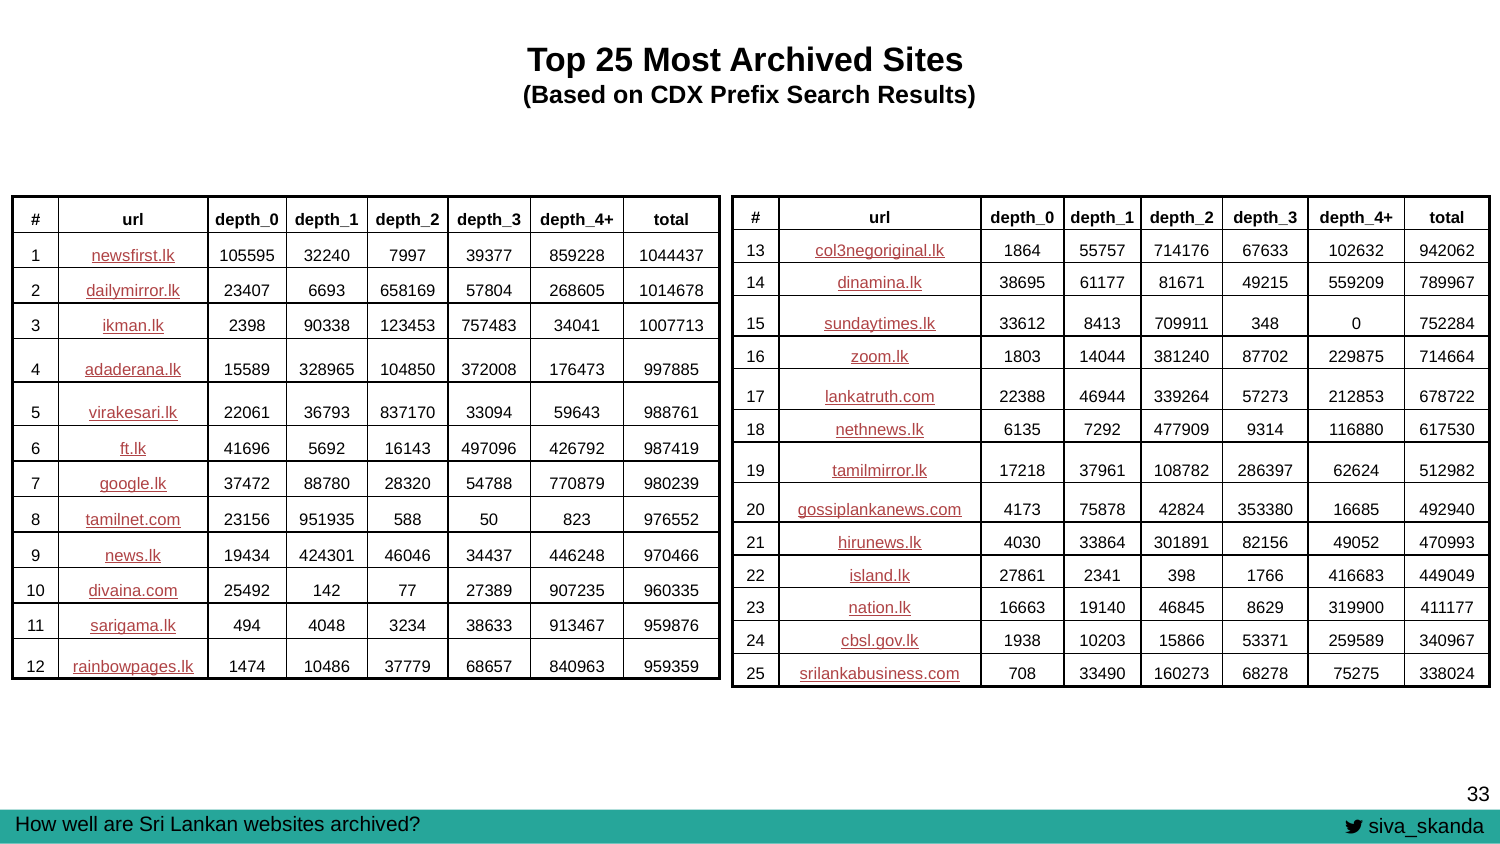

# Top 25 Most Archived Sites
(Based on CDX Prefix Search Results)

| # | url | depth\_0 | depth\_1 | depth\_2 | depth\_3 | depth\_4+ | total |
| --- | --- | --- | --- | --- | --- | --- | --- |
| 1 | newsfirst.lk | 105595 | 32240 | 7997 | 39377 | 859228 | 1044437 |
| 2 | dailymirror.lk | 23407 | 6693 | 658169 | 57804 | 268605 | 1014678 |
| 3 | ikman.lk | 2398 | 90338 | 123453 | 757483 | 34041 | 1007713 |
| 4 | adaderana.lk | 15589 | 328965 | 104850 | 372008 | 176473 | 997885 |
| 5 | virakesari.lk | 22061 | 36793 | 837170 | 33094 | 59643 | 988761 |
| 6 | ft.lk | 41696 | 5692 | 16143 | 497096 | 426792 | 987419 |
| 7 | google.lk | 37472 | 88780 | 28320 | 54788 | 770879 | 980239 |
| 8 | tamilnet.com | 23156 | 951935 | 588 | 50 | 823 | 976552 |
| 9 | news.lk | 19434 | 424301 | 46046 | 34437 | 446248 | 970466 |
| 10 | divaina.com | 25492 | 142 | 77 | 27389 | 907235 | 960335 |
| 11 | sarigama.lk | 494 | 4048 | 3234 | 38633 | 913467 | 959876 |
| 12 | rainbowpages.lk | 1474 | 10486 | 37779 | 68657 | 840963 | 959359 |
| # | url | depth\_0 | depth\_1 | depth\_2 | depth\_3 | depth\_4+ | total |
| --- | --- | --- | --- | --- | --- | --- | --- |
| 13 | col3negoriginal.lk | 1864 | 55757 | 714176 | 67633 | 102632 | 942062 |
| 14 | dinamina.lk | 38695 | 61177 | 81671 | 49215 | 559209 | 789967 |
| 15 | sundaytimes.lk | 33612 | 8413 | 709911 | 348 | 0 | 752284 |
| 16 | zoom.lk | 1803 | 14044 | 381240 | 87702 | 229875 | 714664 |
| 17 | lankatruth.com | 22388 | 46944 | 339264 | 57273 | 212853 | 678722 |
| 18 | nethnews.lk | 6135 | 7292 | 477909 | 9314 | 116880 | 617530 |
| 19 | tamilmirror.lk | 17218 | 37961 | 108782 | 286397 | 62624 | 512982 |
| 20 | gossiplankanews.com | 4173 | 75878 | 42824 | 353380 | 16685 | 492940 |
| 21 | hirunews.lk | 4030 | 33864 | 301891 | 82156 | 49052 | 470993 |
| 22 | island.lk | 27861 | 2341 | 398 | 1766 | 416683 | 449049 |
| 23 | nation.lk | 16663 | 19140 | 46845 | 8629 | 319900 | 411177 |
| 24 | cbsl.gov.lk | 1938 | 10203 | 15866 | 53371 | 259589 | 340967 |
| 25 | srilankabusiness.com | 708 | 33490 | 160273 | 68278 | 75275 | 338024 |
33